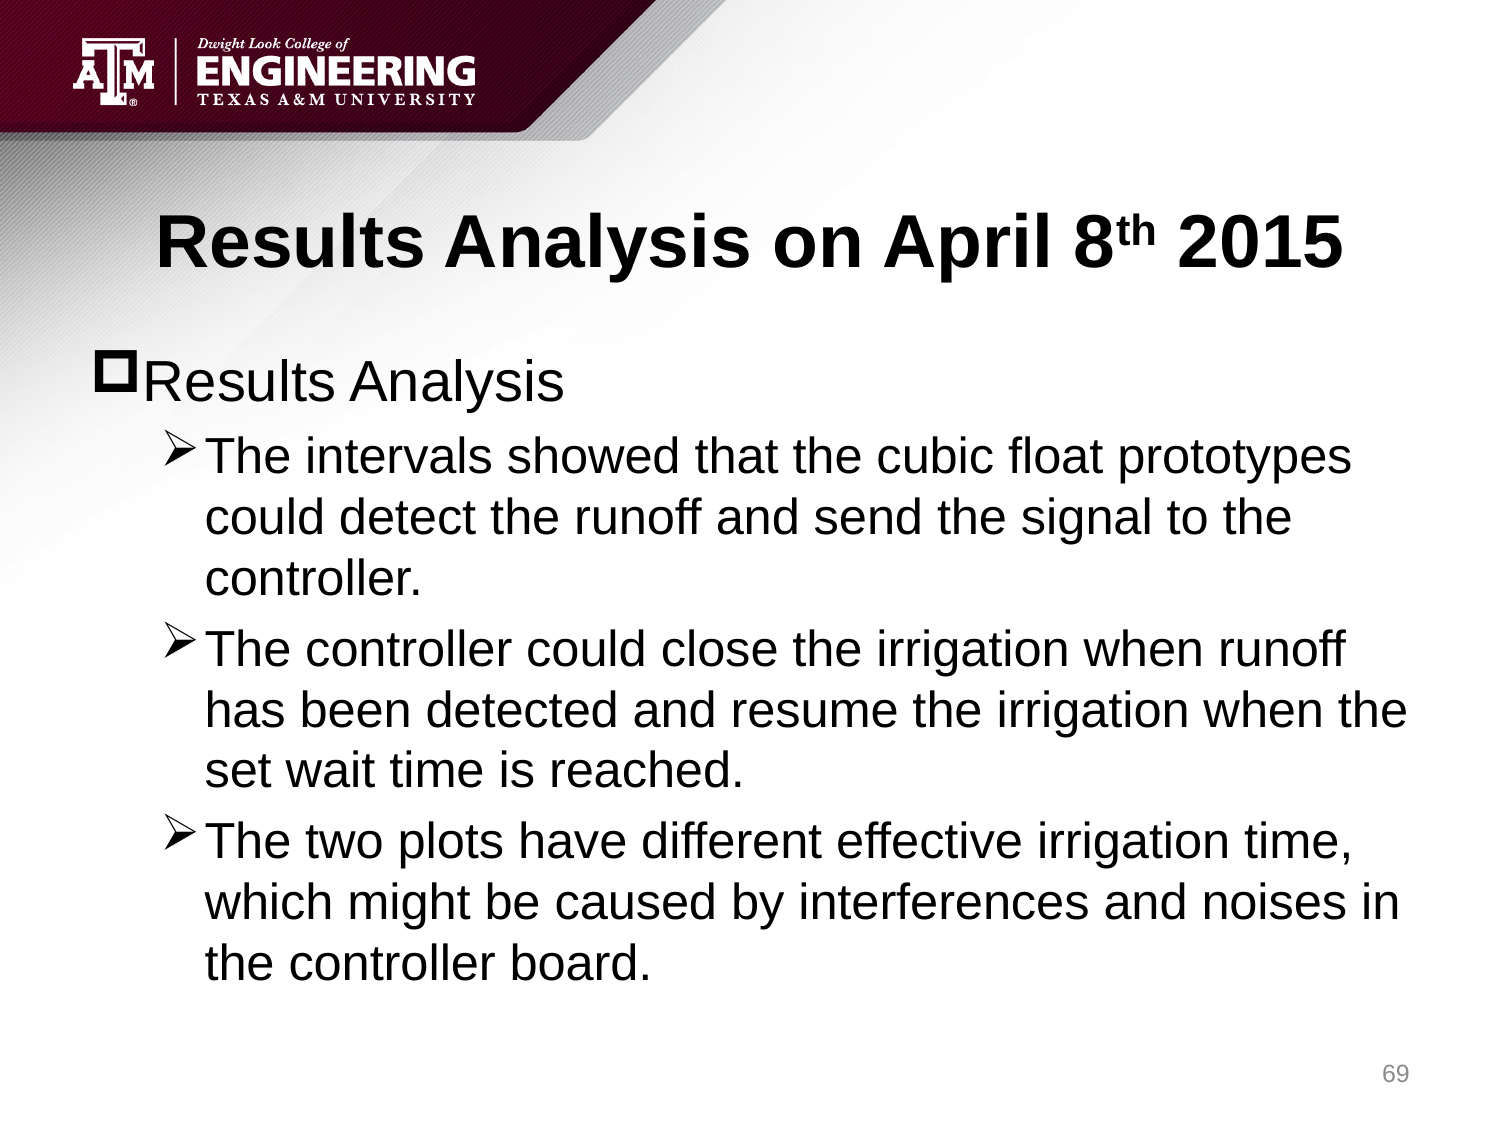

# Results Analysis on April 8th 2015
Results Analysis
The intervals showed that the cubic float prototypes could detect the runoff and send the signal to the controller.
The controller could close the irrigation when runoff has been detected and resume the irrigation when the set wait time is reached.
The two plots have different effective irrigation time, which might be caused by interferences and noises in the controller board.

69